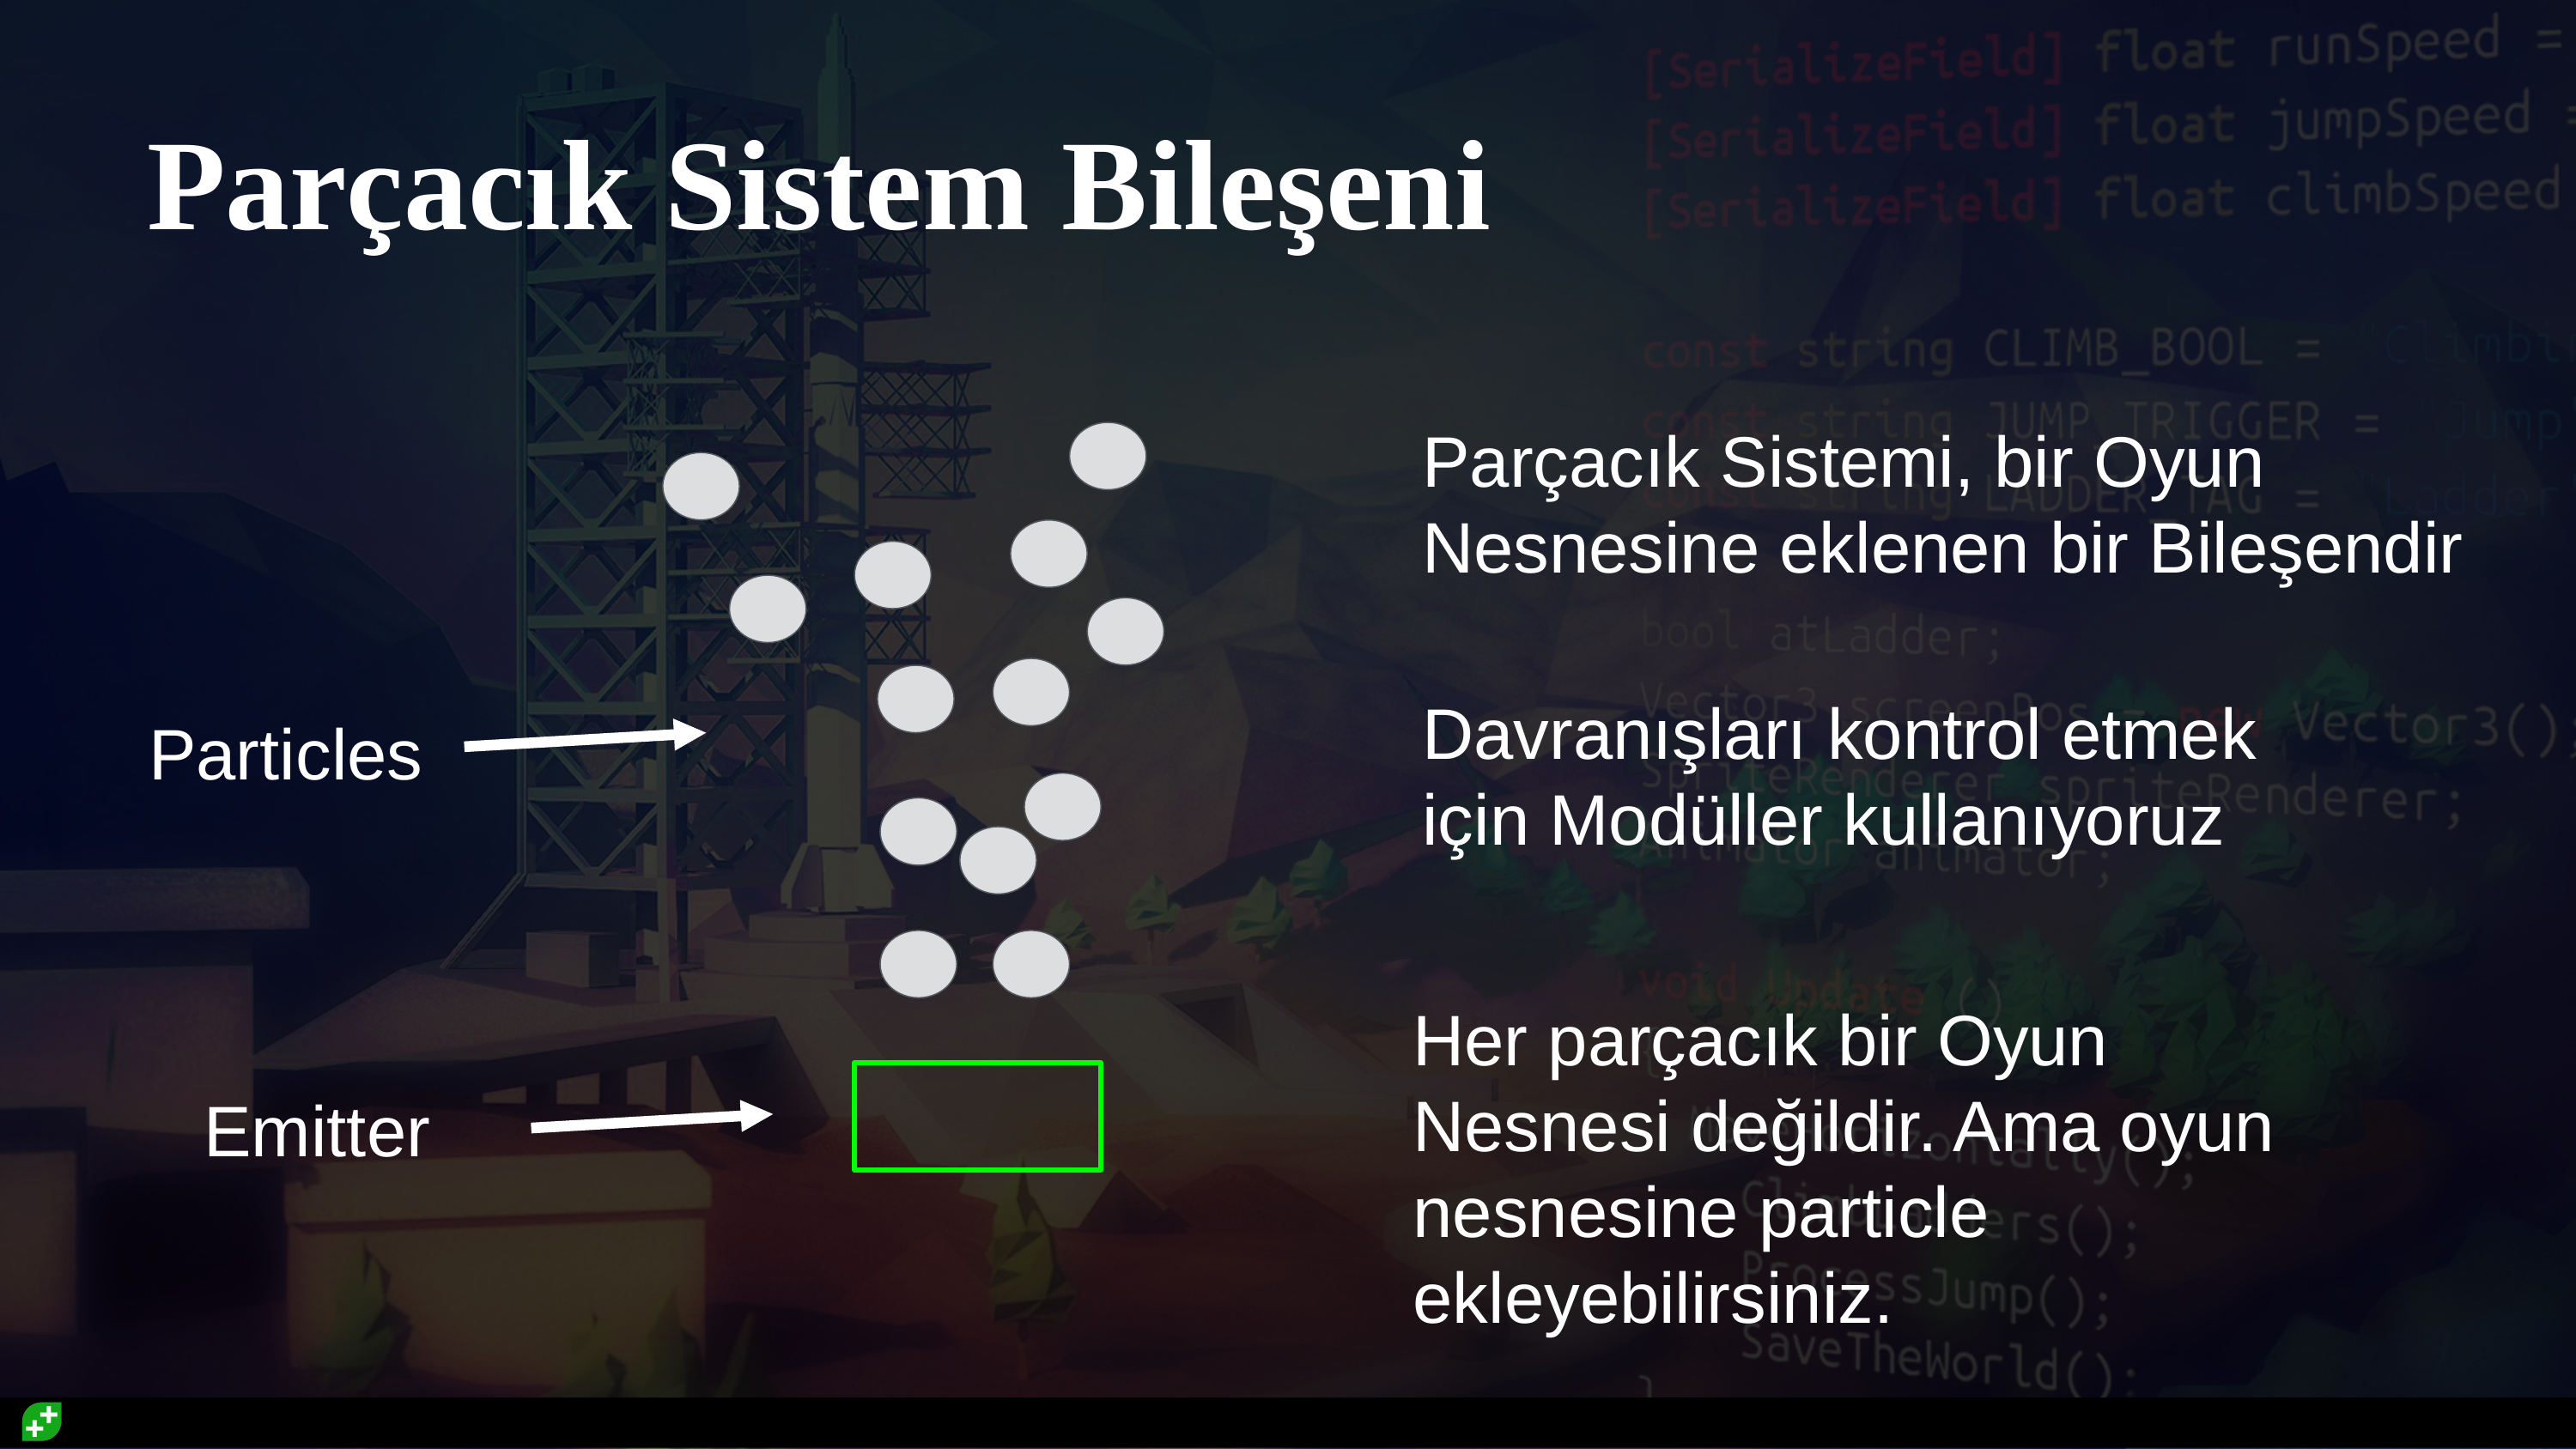

# Parçacık Sistem Bileşeni
Parçacık Sistemi, bir Oyun Nesnesine eklenen bir Bileşendir

Davranışları kontrol etmek için Modüller kullanıyoruz
Particles

Her parçacık bir Oyun Nesnesi değildir. Ama oyun nesnesine particle ekleyebilirsiniz.

Emitter